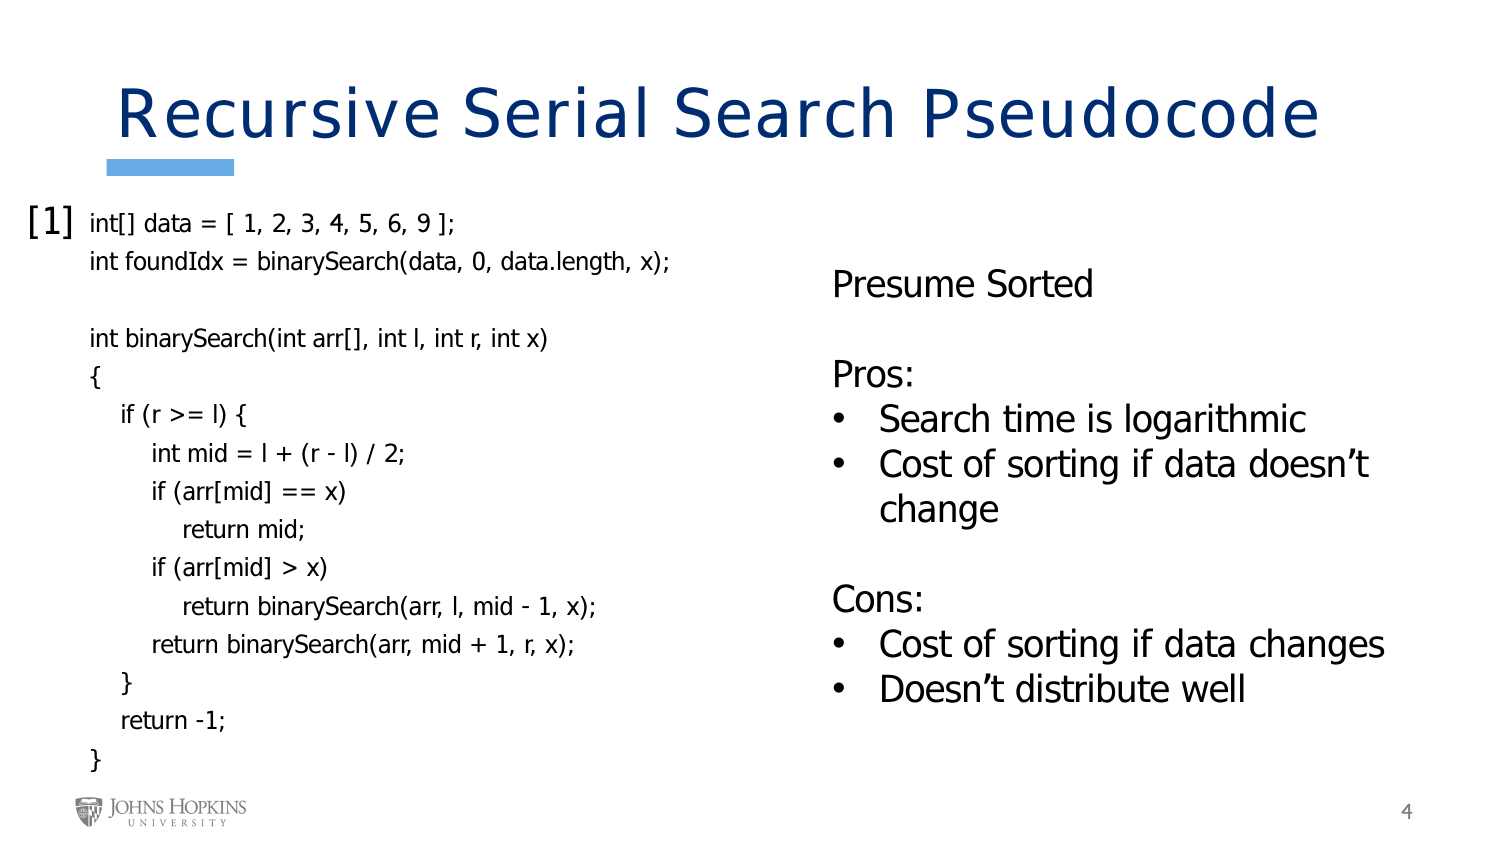

Recursive Serial Search Pseudocode
[1]
int[] data = [ 1, 2, 3, 4, 5, 6, 9 ];
int foundIdx = binarySearch(data, 0, data.length, x);

int binarySearch(int arr[], int l, int r, int x)
{
    if (r >= l) {
        int mid = l + (r - l) / 2;
        if (arr[mid] == x)
            return mid;
        if (arr[mid] > x)
            return binarySearch(arr, l, mid - 1, x);
        return binarySearch(arr, mid + 1, r, x);
    }
    return -1;
}
Presume Sorted

Pros:
Search time is logarithmic
Cost of sorting if data doesn’t change

Cons:
Cost of sorting if data changes
Doesn’t distribute well